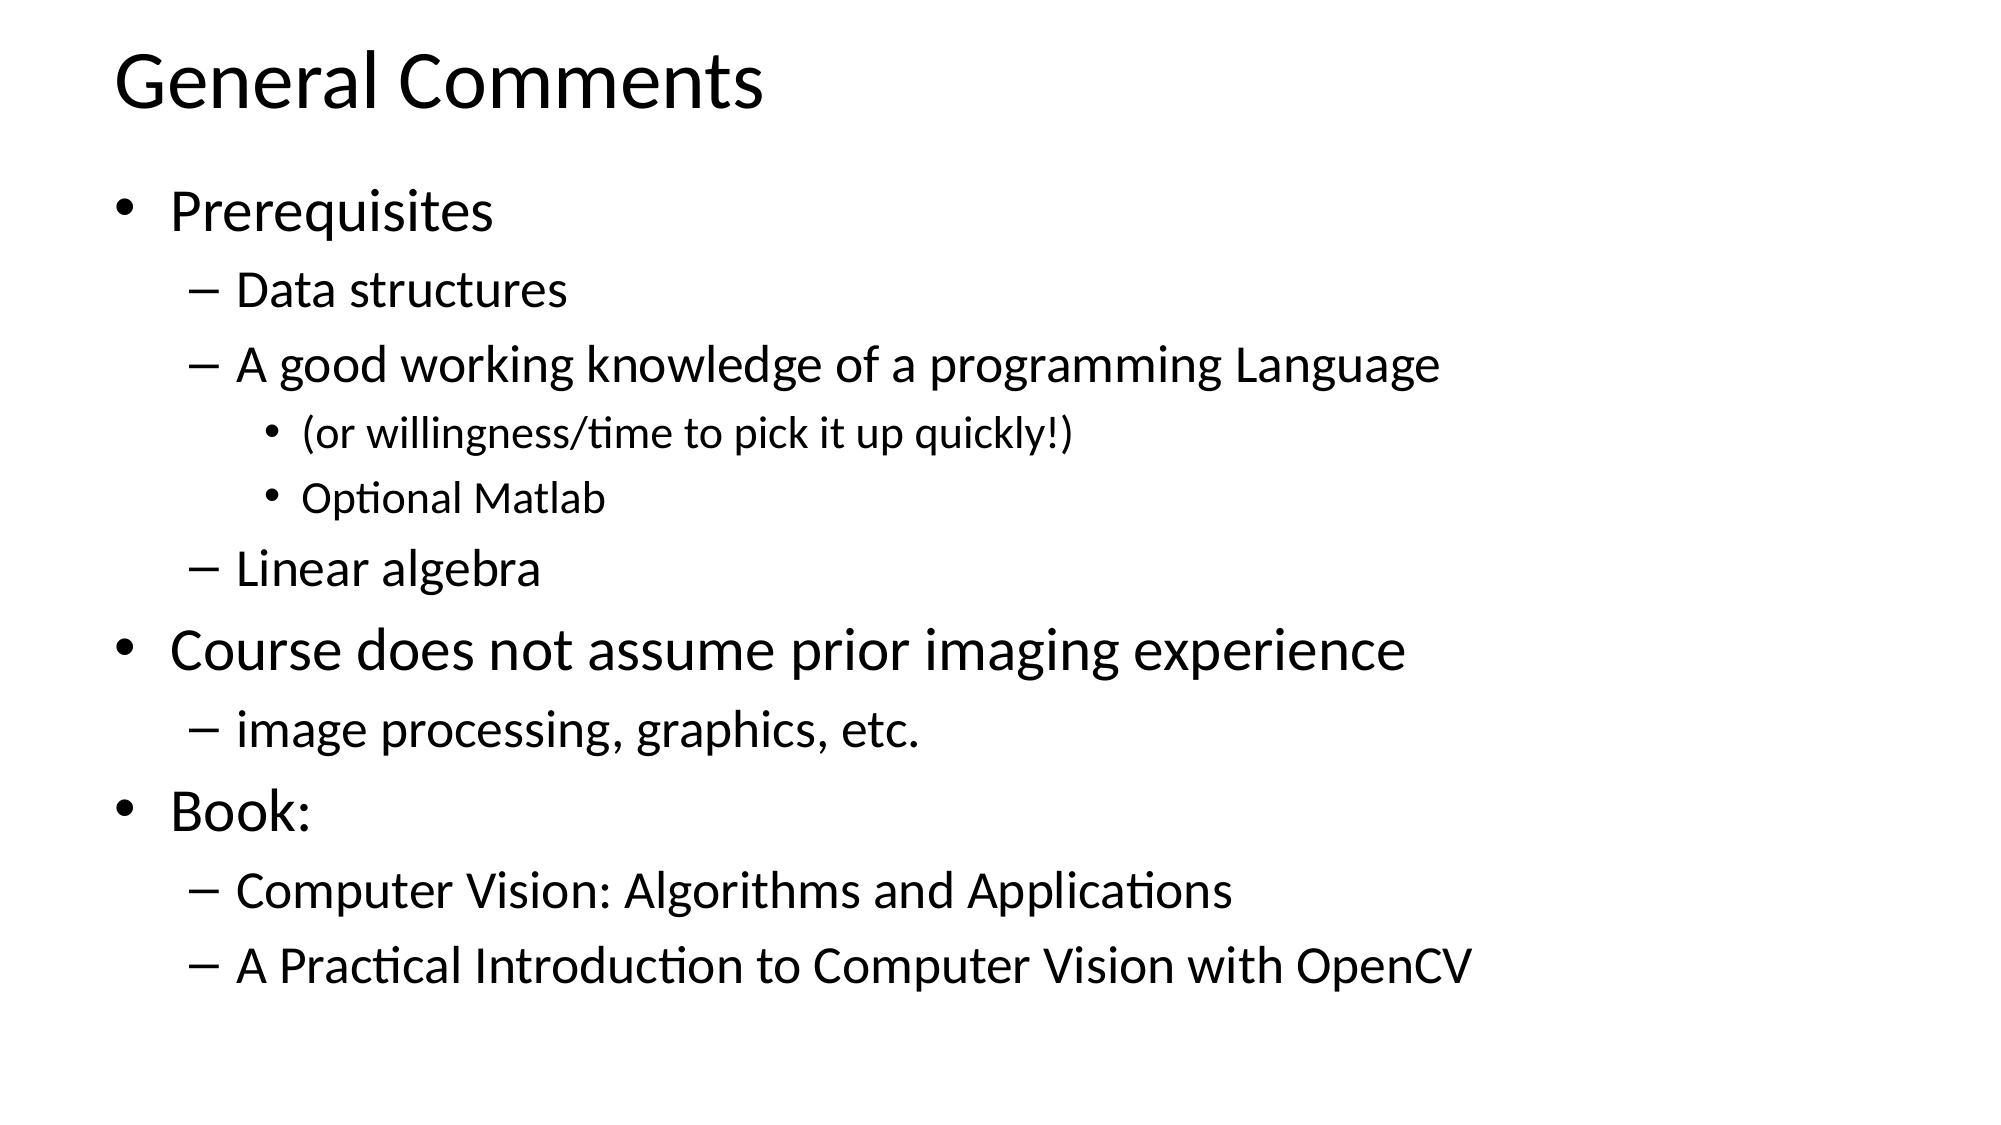

# General Comments
Prerequisites
Data structures
A good working knowledge of a programming Language
(or willingness/time to pick it up quickly!)
Optional Matlab
Linear algebra
Course does not assume prior imaging experience
image processing, graphics, etc.
Book:
Computer Vision: Algorithms and Applications
A Practical Introduction to Computer Vision with OpenCV